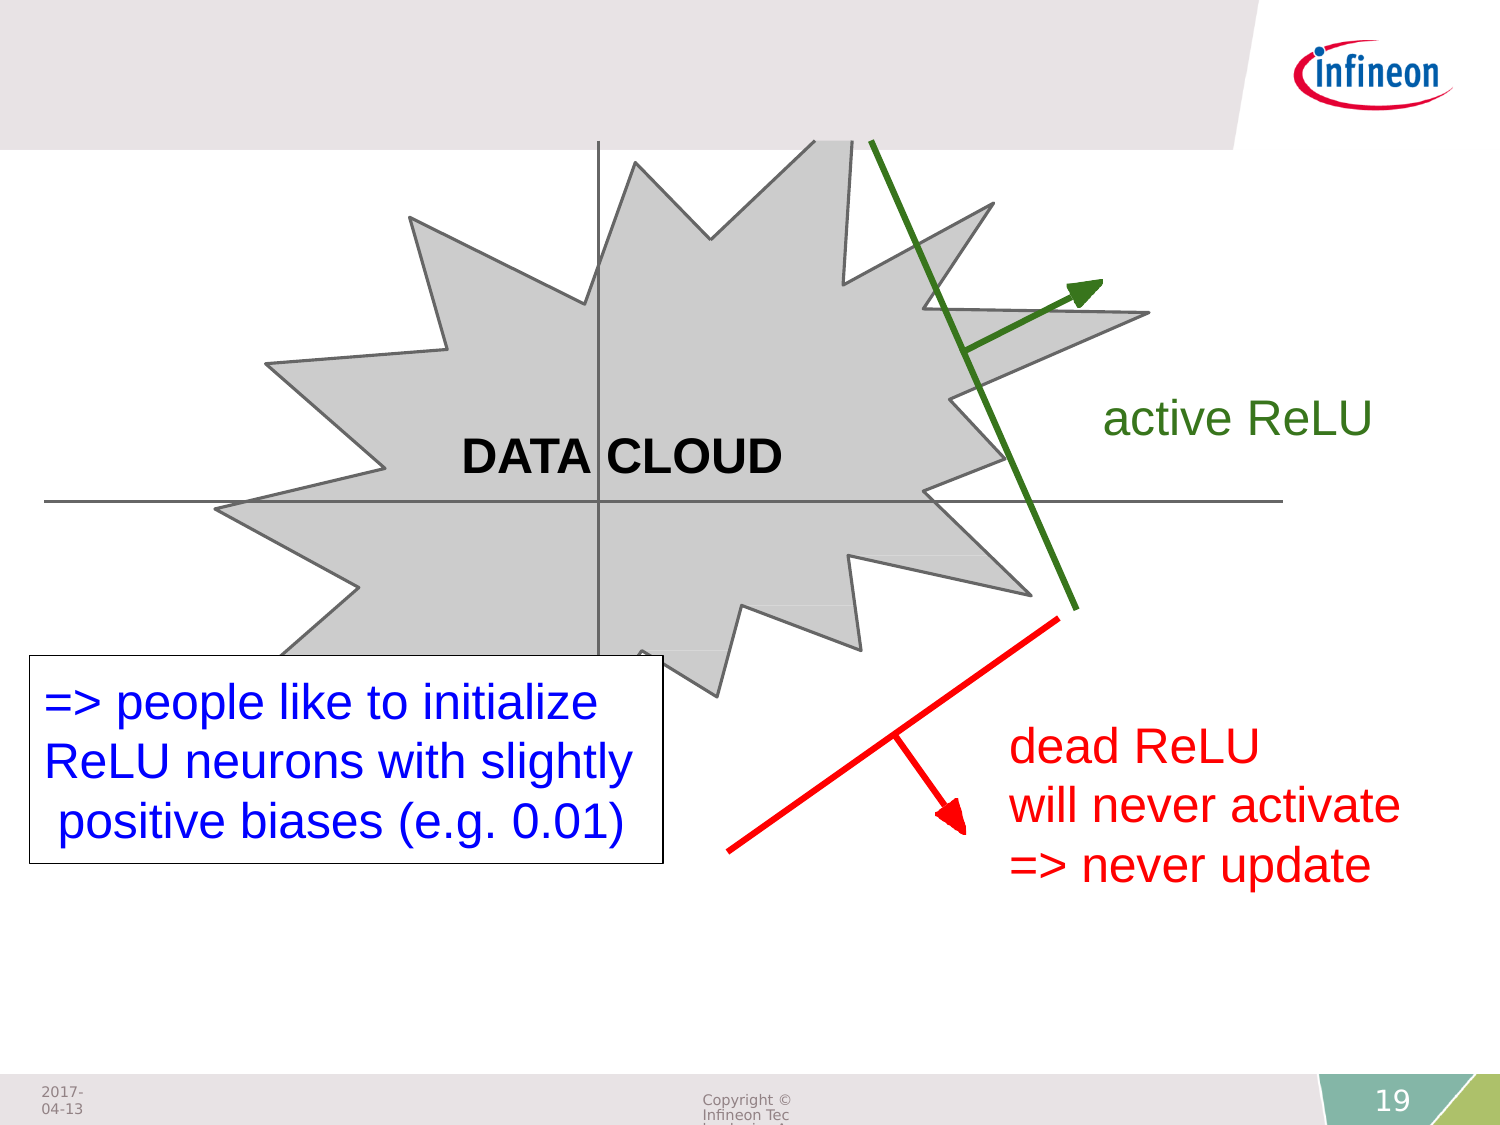

# active ReLU
DATA CLOUD

=> people like to initialize  ReLU neurons with slightly  positive biases (e.g. 0.01)
dead ReLU
will never activate
=> never update

Fei-Fei Li & Justin Johnson & Serena Yeung	Lecture 6 -	April 20, 2017
2017-04-13
Copyright © Infineon Technologies AG 2018. All rights reserved.
19